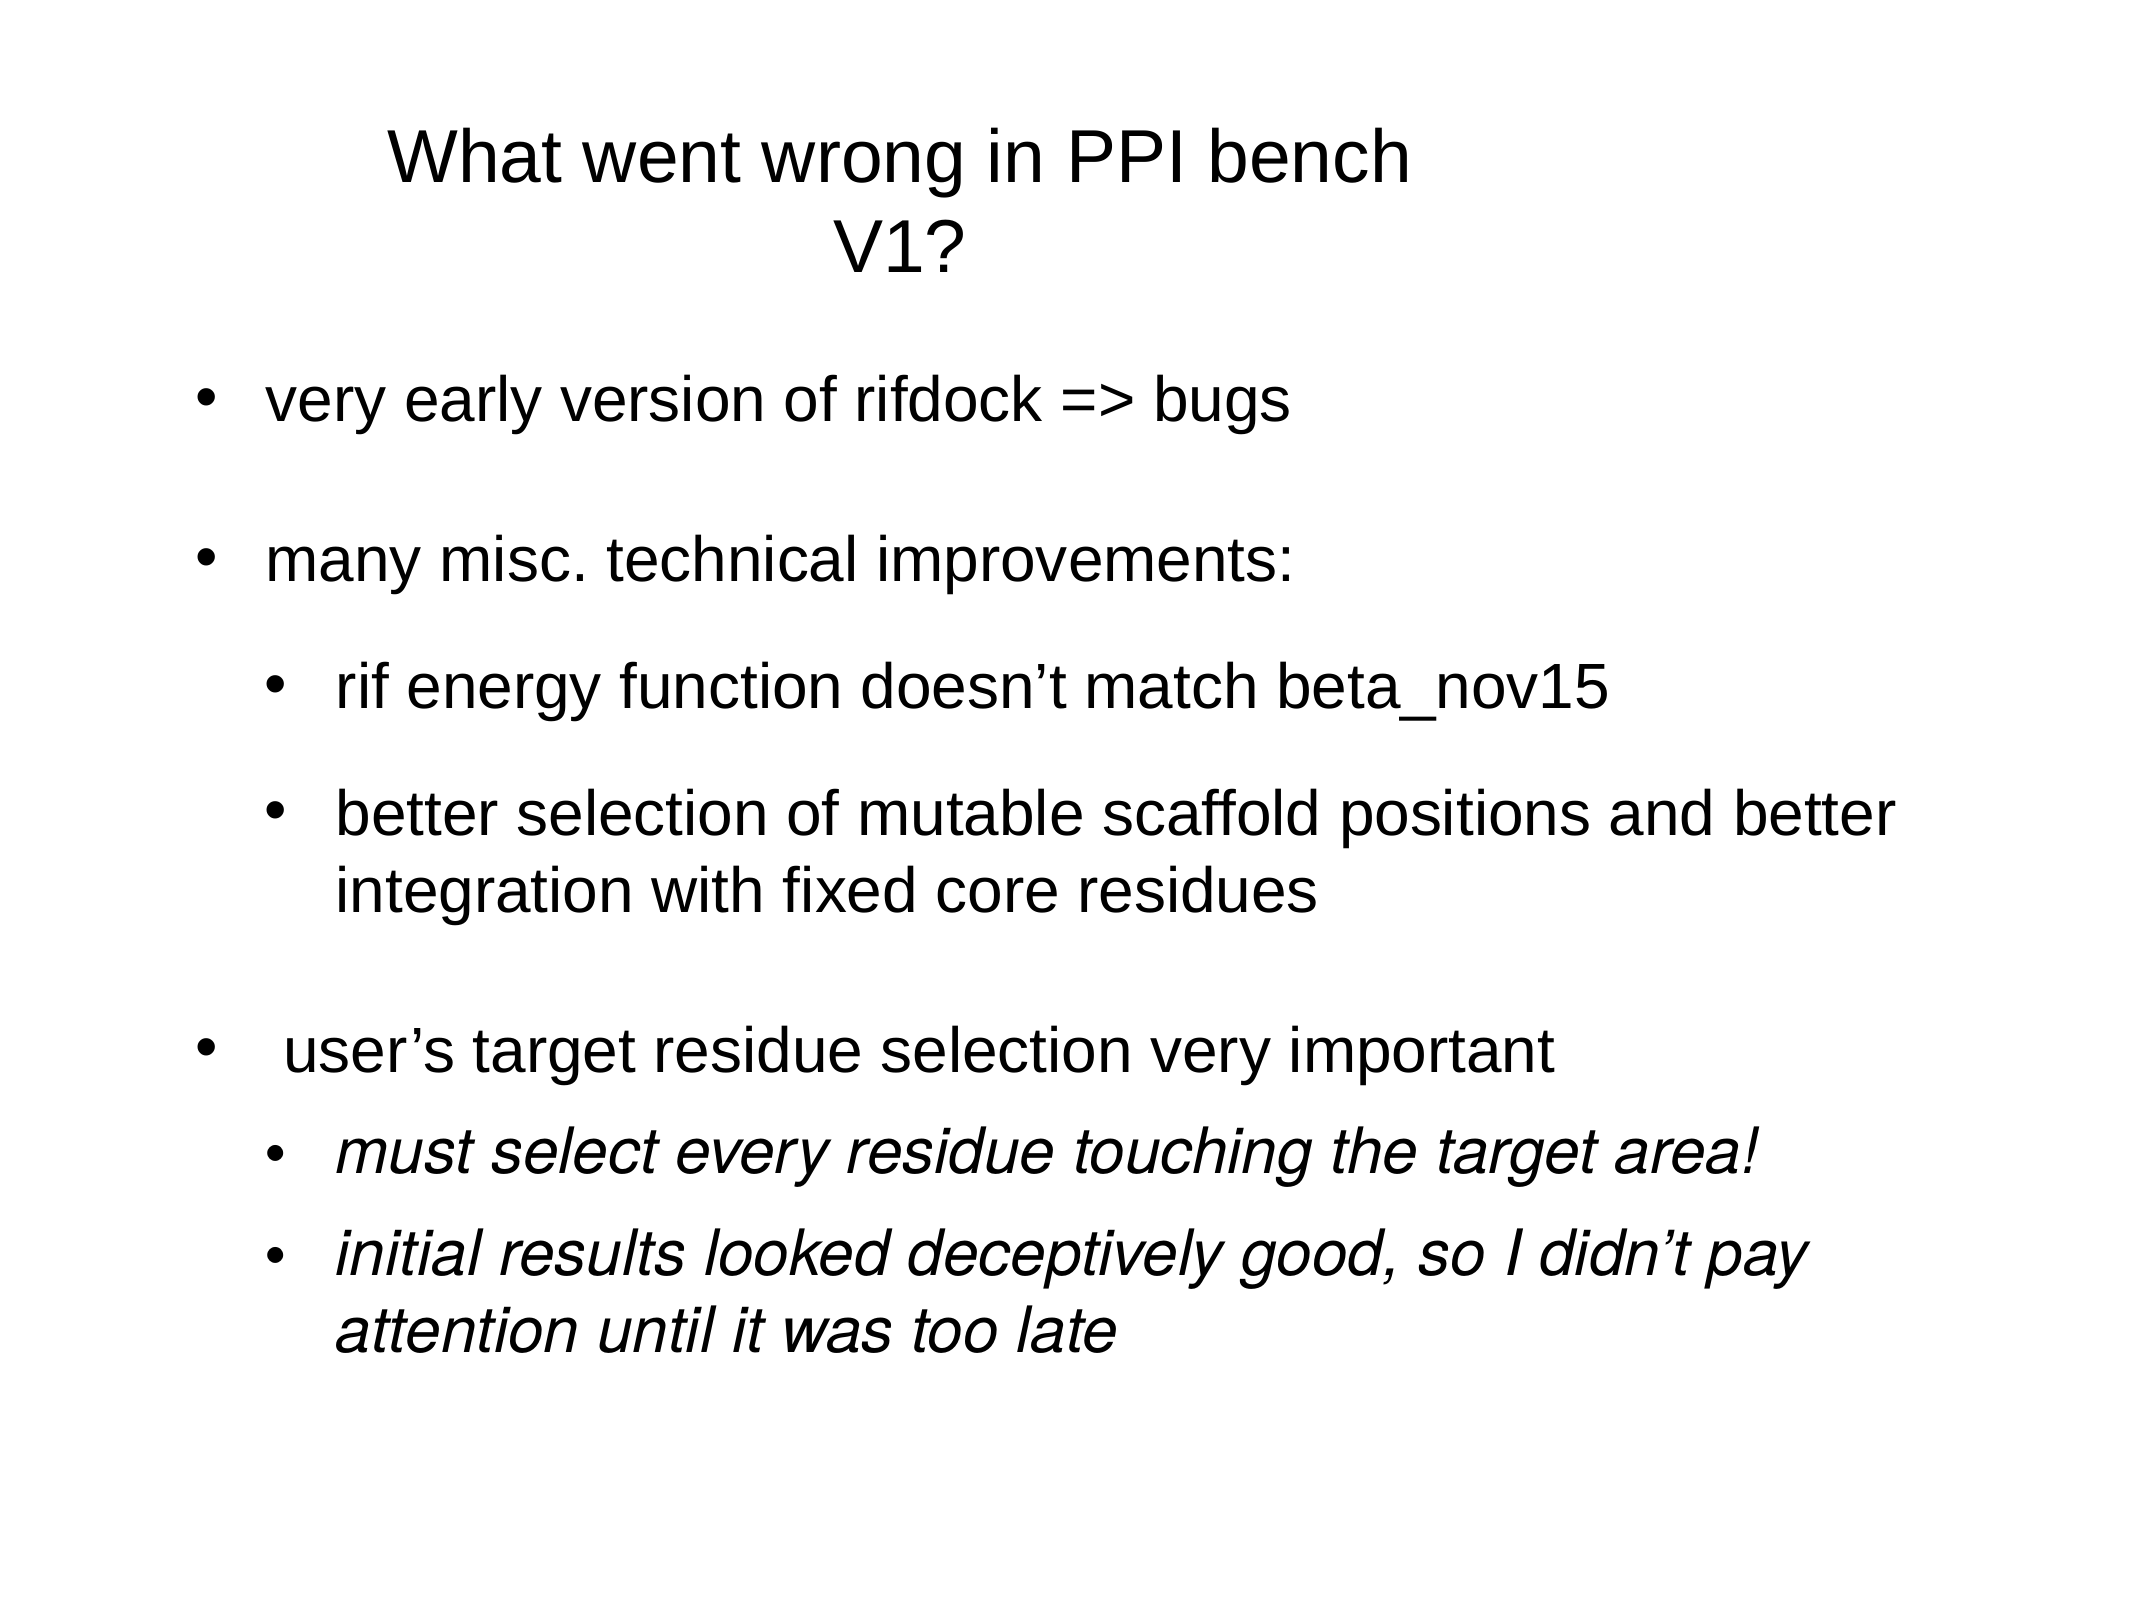

What went wrong in PPI bench V1?
very early version of rifdock => bugs
many misc. technical improvements:
rif energy function doesn’t match beta_nov15
better selection of mutable scaffold positions and better integration with fixed core residues
 user’s target residue selection very important
must select every residue touching the target area!
initial results looked deceptively good, so I didn’t pay attention until it was too late